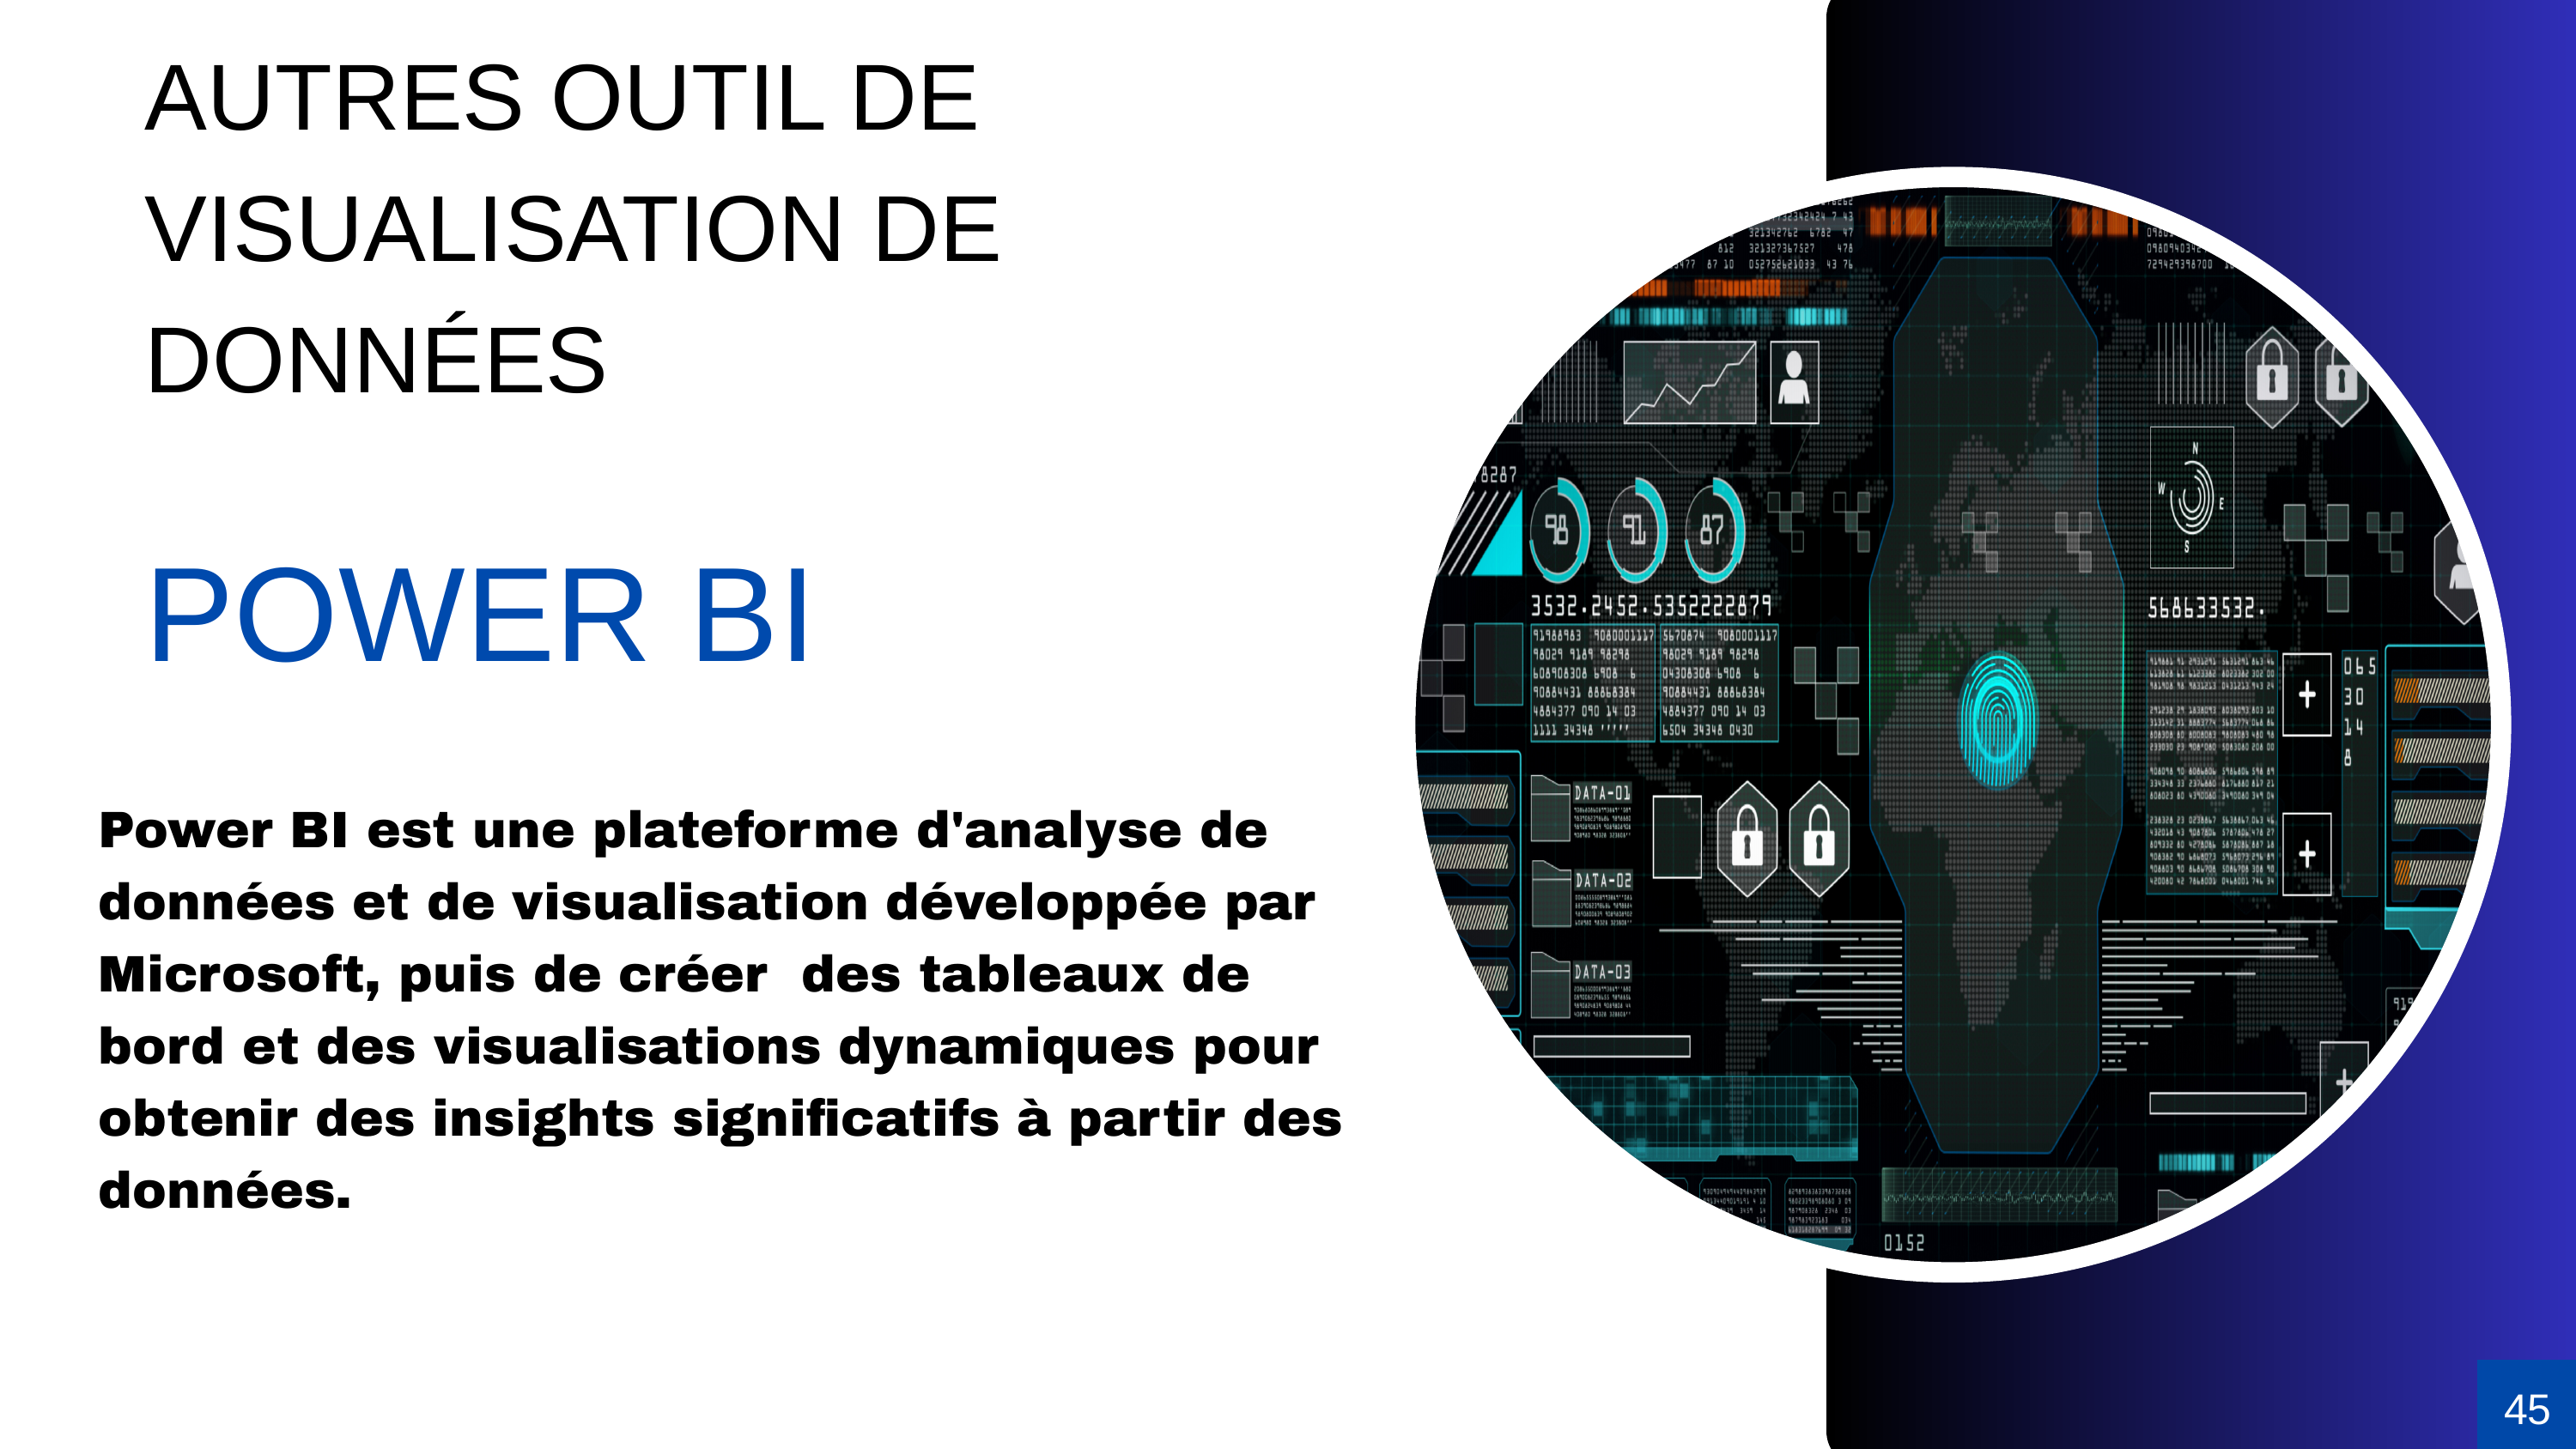

AUTRES OUTIL DE VISUALISATION DE DONNÉES

POWER BI
Power BI est une plateforme d'analyse de données et de visualisation développée par Microsoft, puis de créer  des tableaux de bord et des visualisations dynamiques pour obtenir des insights significatifs à partir des données.

45